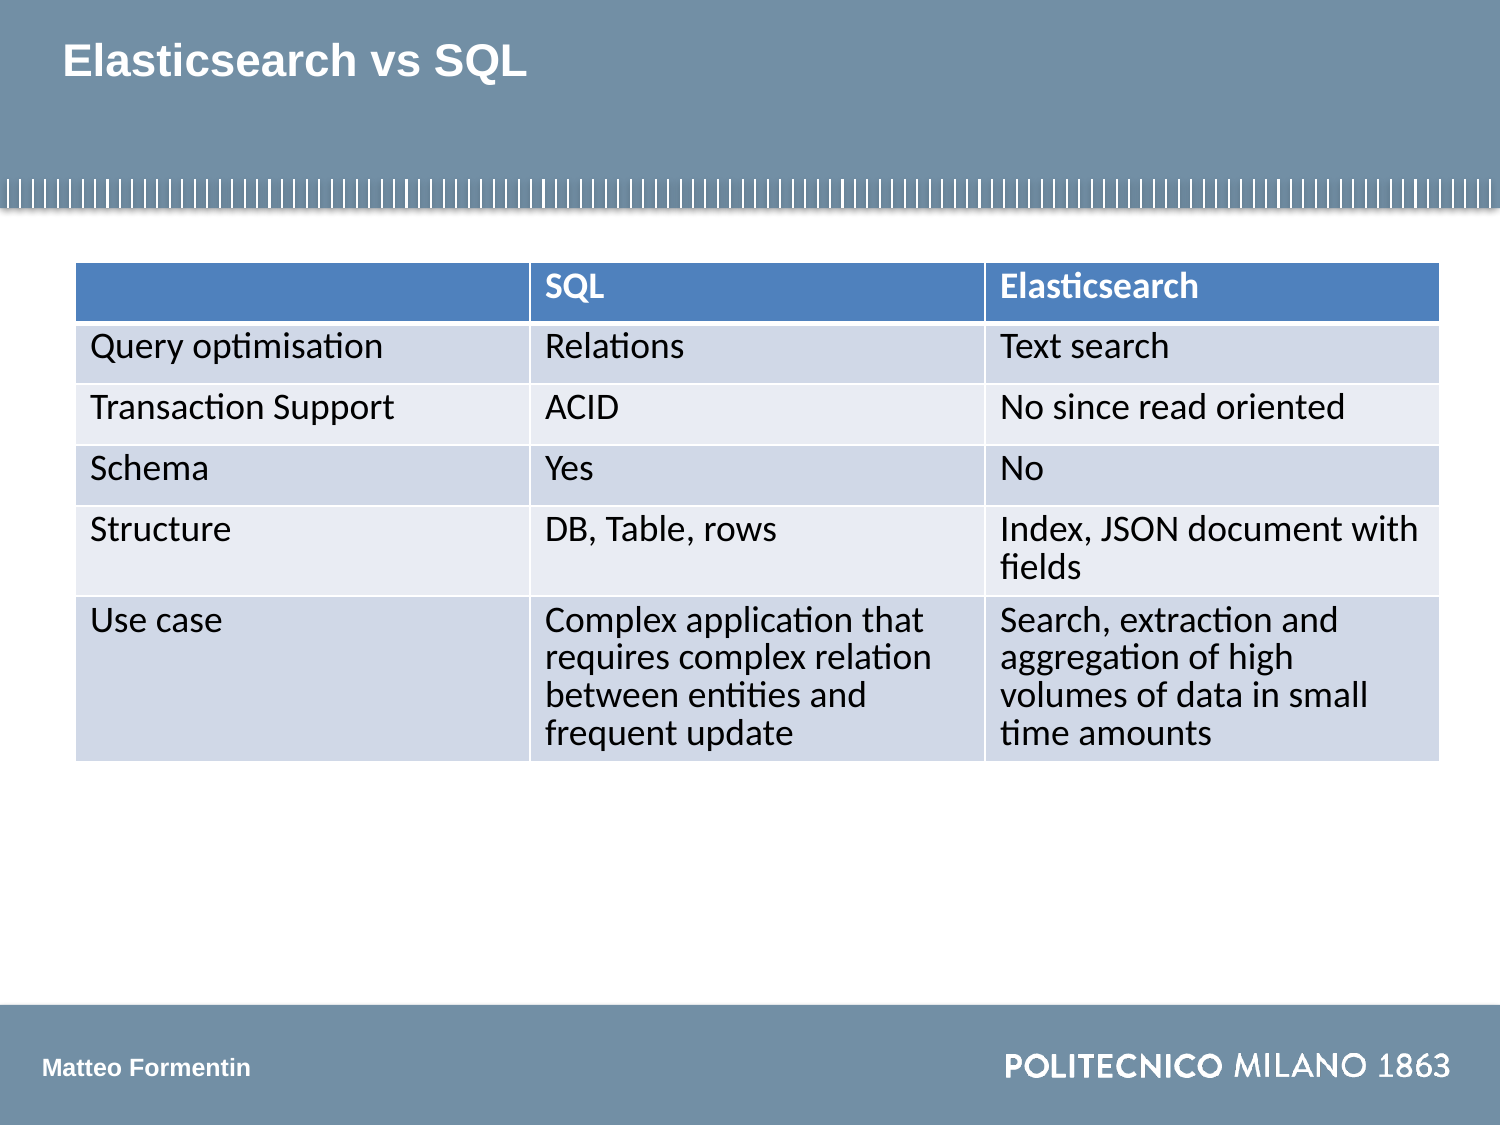

# Elasticsearch vs SQL
|  | SQL | Elasticsearch |
| --- | --- | --- |
| Query optimisation | Relations | Text search |
| Transaction Support | ACID | No since read oriented |
| Schema | Yes | No |
| Structure | DB, Table, rows | Index, JSON document with fields |
| Use case | Complex application that requires complex relation between entities and frequent update | Search, extraction and aggregation of high volumes of data in small time amounts |